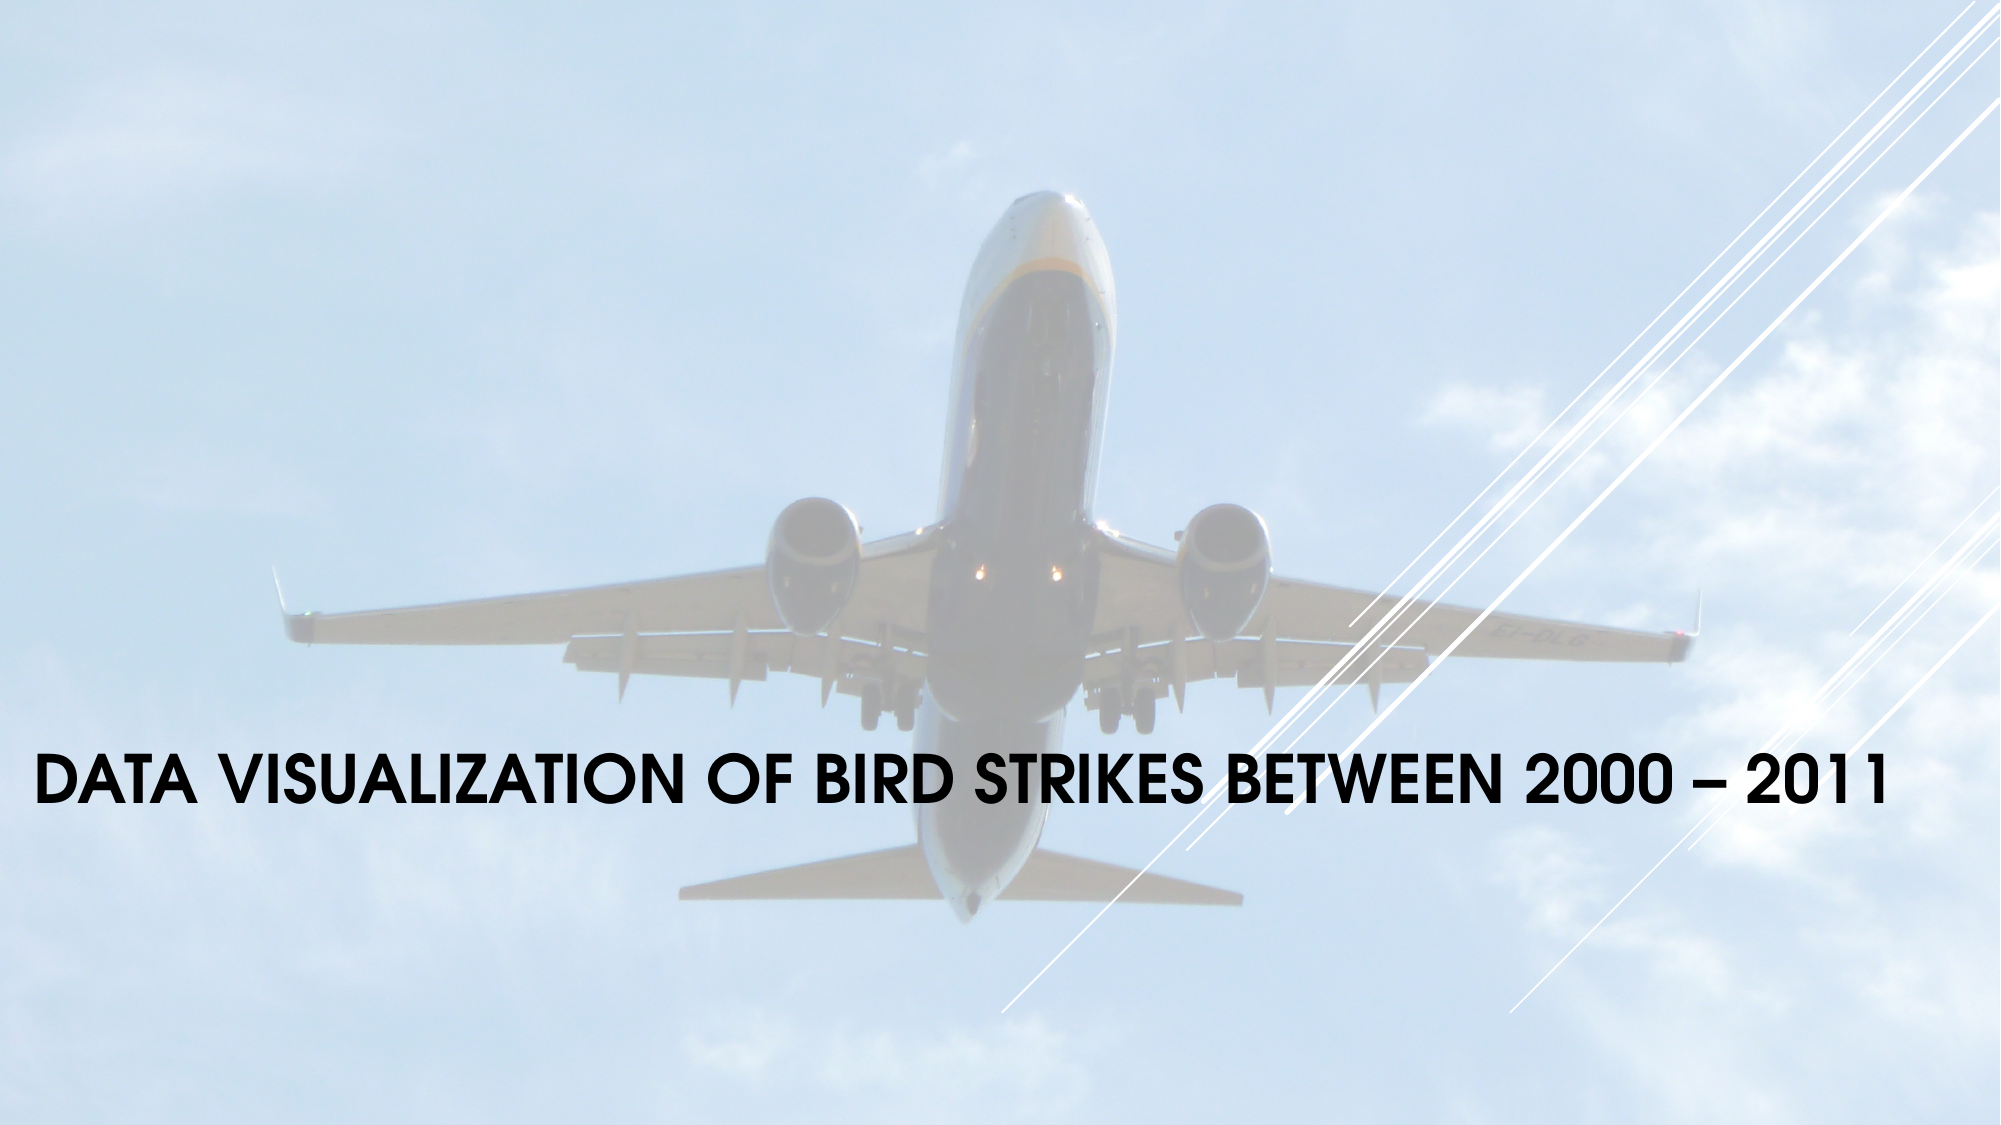

# Data Visualization of Bird Strikes between 2000 – 2011